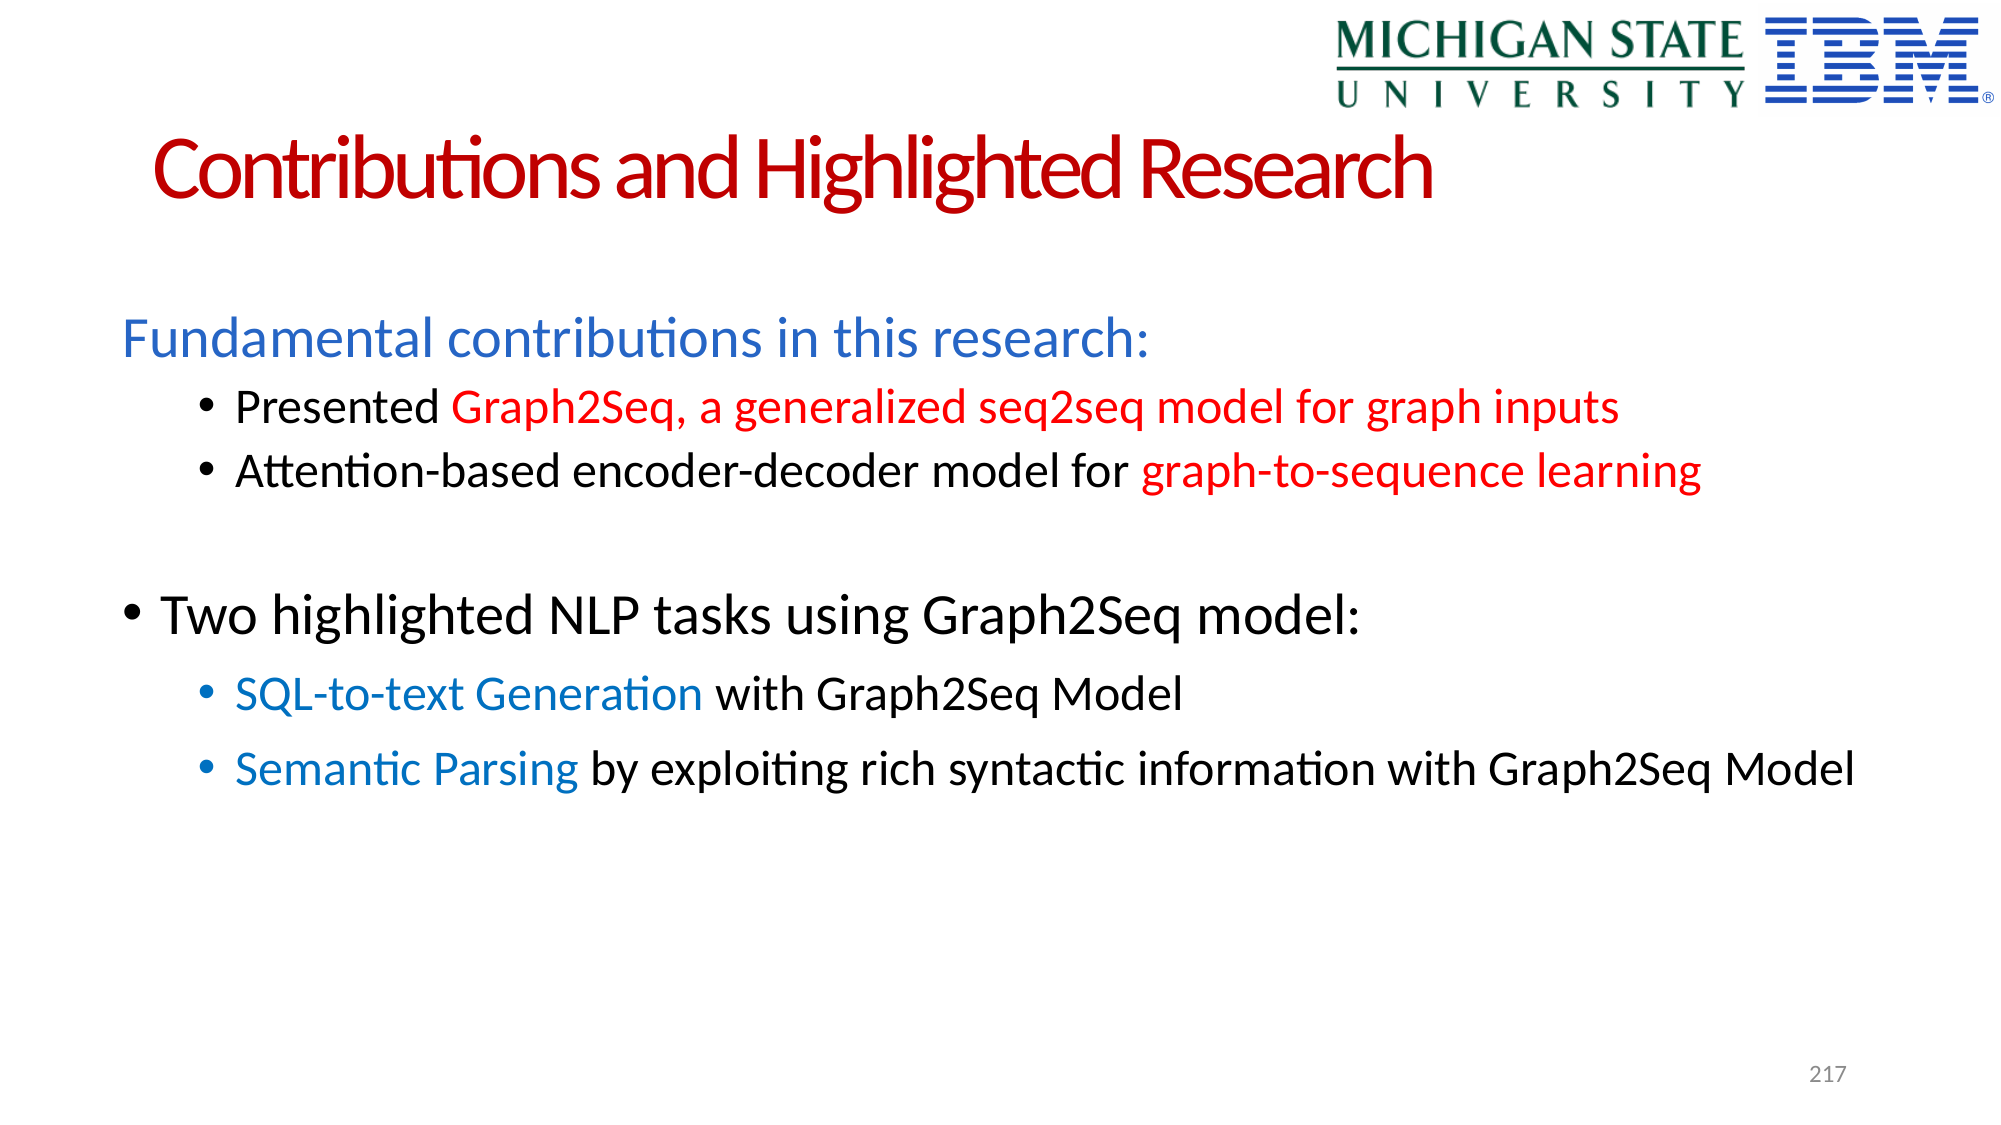

# Contributions and Highlighted Research
Fundamental contributions in this research:
Presented Graph2Seq, a generalized seq2seq model for graph inputs
Attention-based encoder-decoder model for graph-to-sequence learning

Two highlighted NLP tasks using Graph2Seq model:
SQL-to-text Generation with Graph2Seq Model
Semantic Parsing by exploiting rich syntactic information with Graph2Seq Model
217